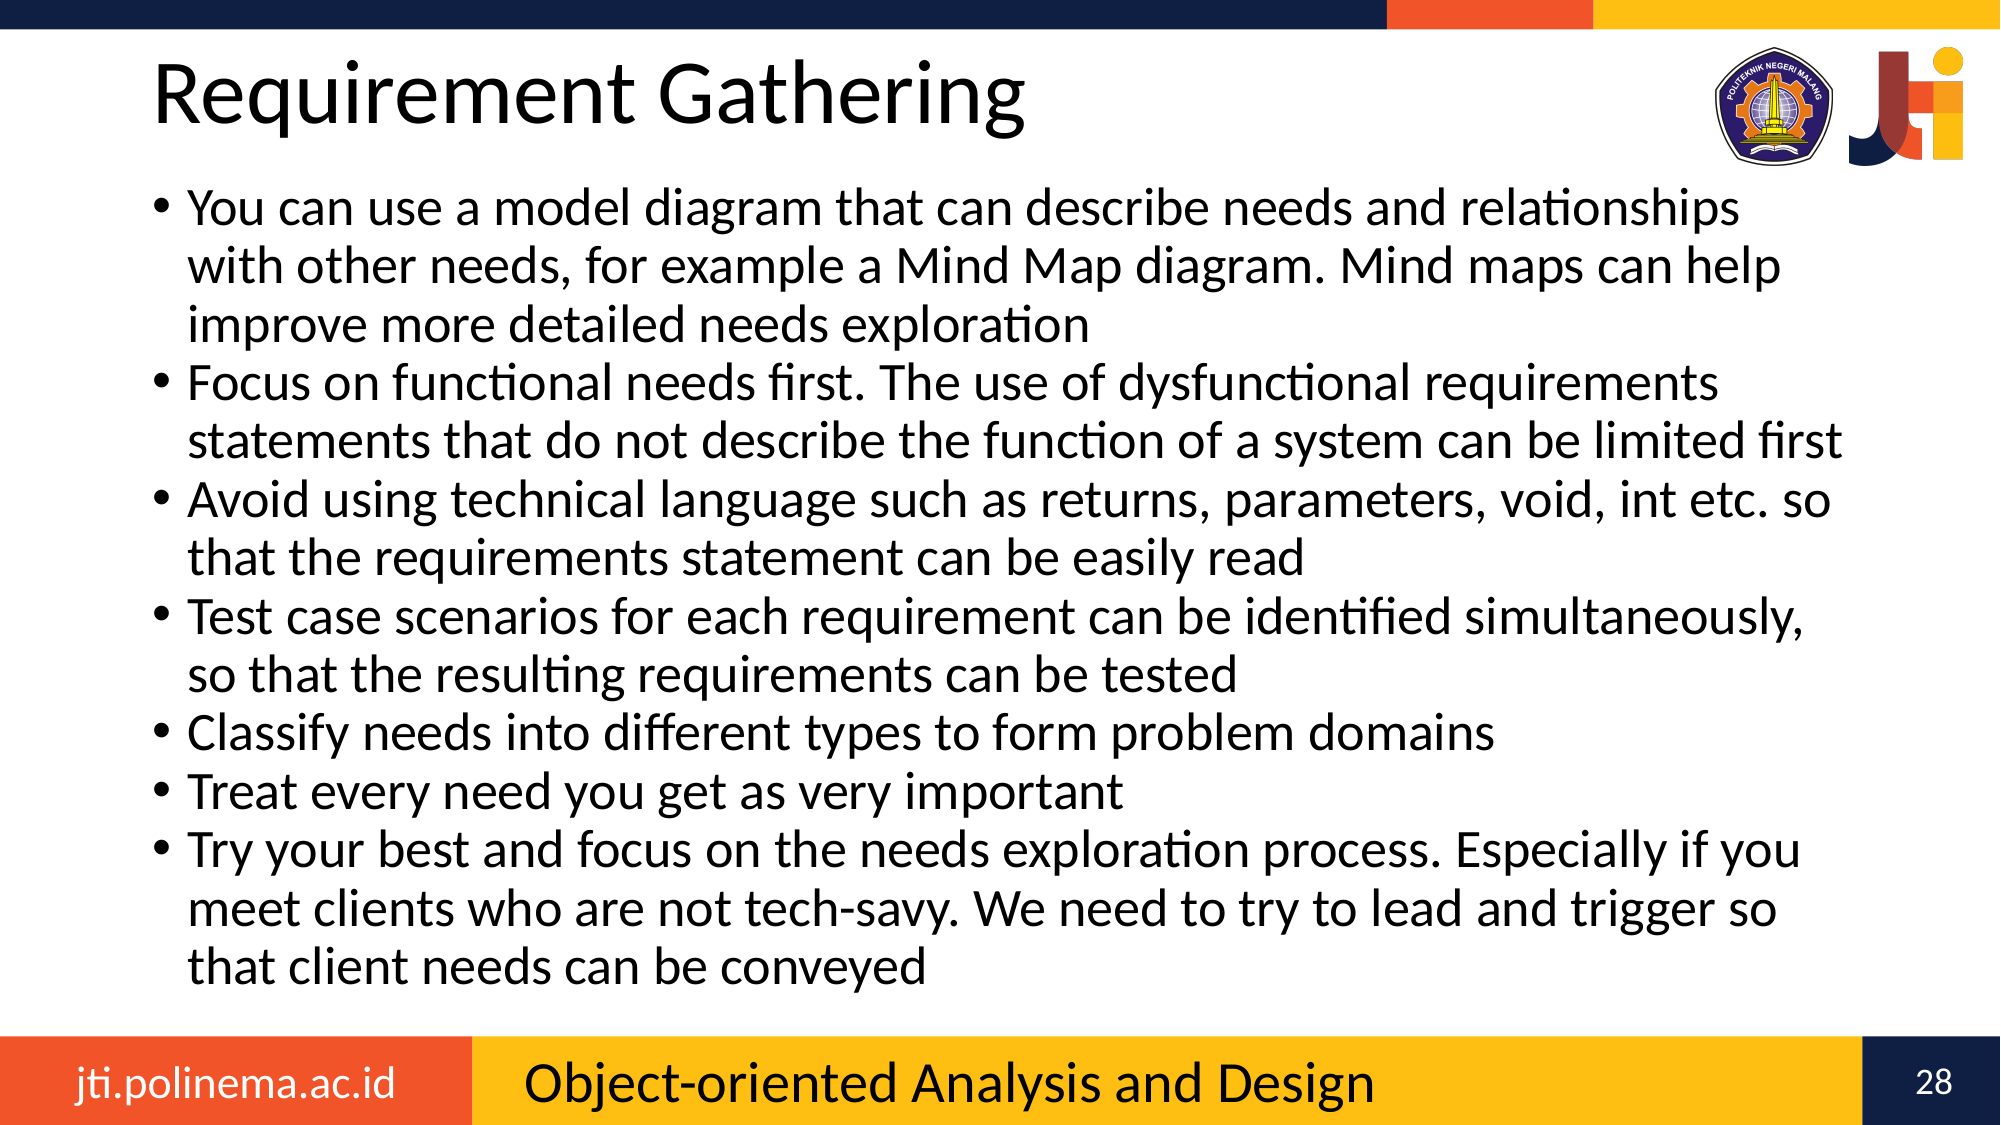

# Requirement Gathering
You can use a model diagram that can describe needs and relationships with other needs, for example a Mind Map diagram. Mind maps can help improve more detailed needs exploration
Focus on functional needs first. The use of dysfunctional requirements statements that do not describe the function of a system can be limited first
Avoid using technical language such as returns, parameters, void, int etc. so that the requirements statement can be easily read
Test case scenarios for each requirement can be identified simultaneously, so that the resulting requirements can be tested
Classify needs into different types to form problem domains
Treat every need you get as very important
Try your best and focus on the needs exploration process. Especially if you meet clients who are not tech-savy. We need to try to lead and trigger so that client needs can be conveyed
28